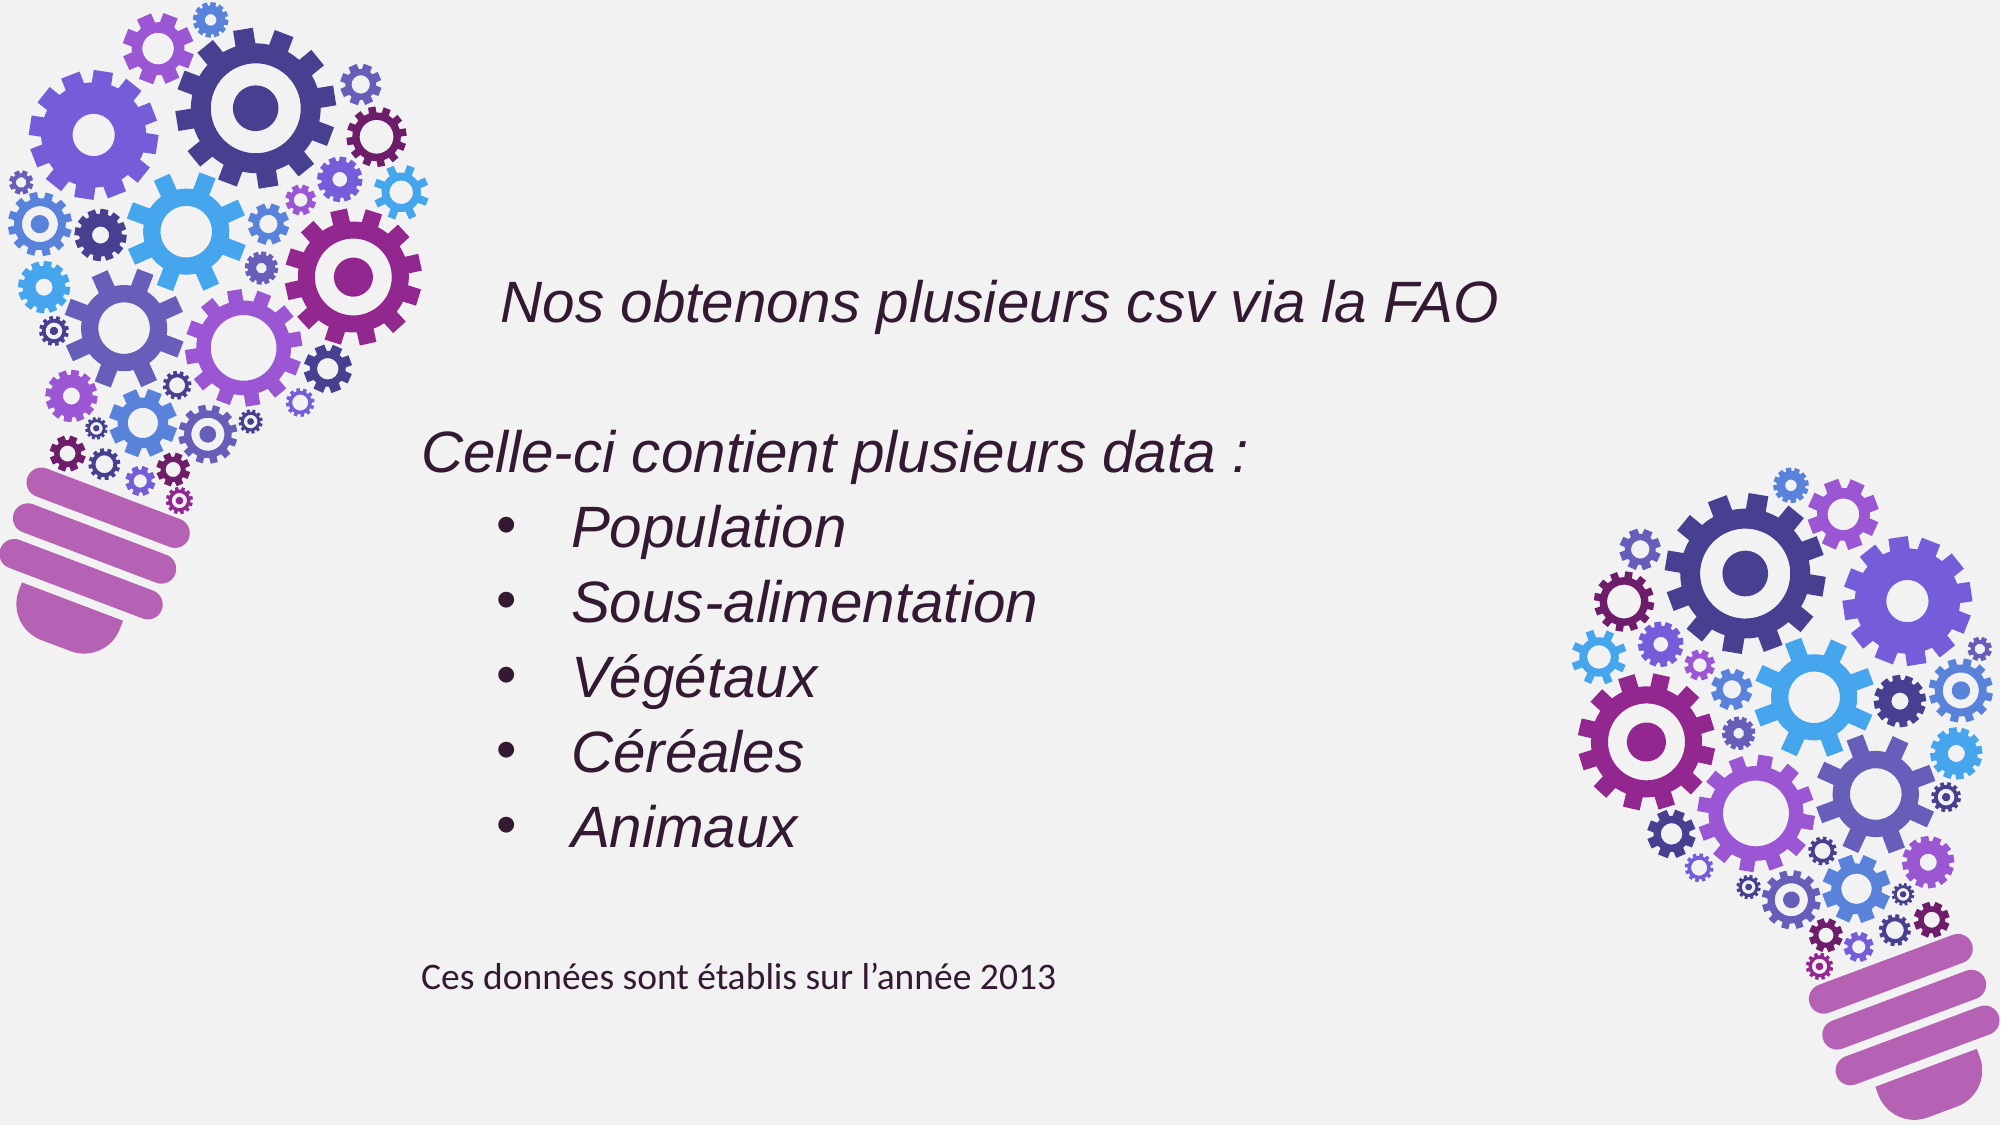

Nos obtenons plusieurs csv via la FAO

Celle-ci contient plusieurs data :
Population
Sous-alimentation
Végétaux
Céréales
Animaux

Ces données sont établis sur l’année 2013